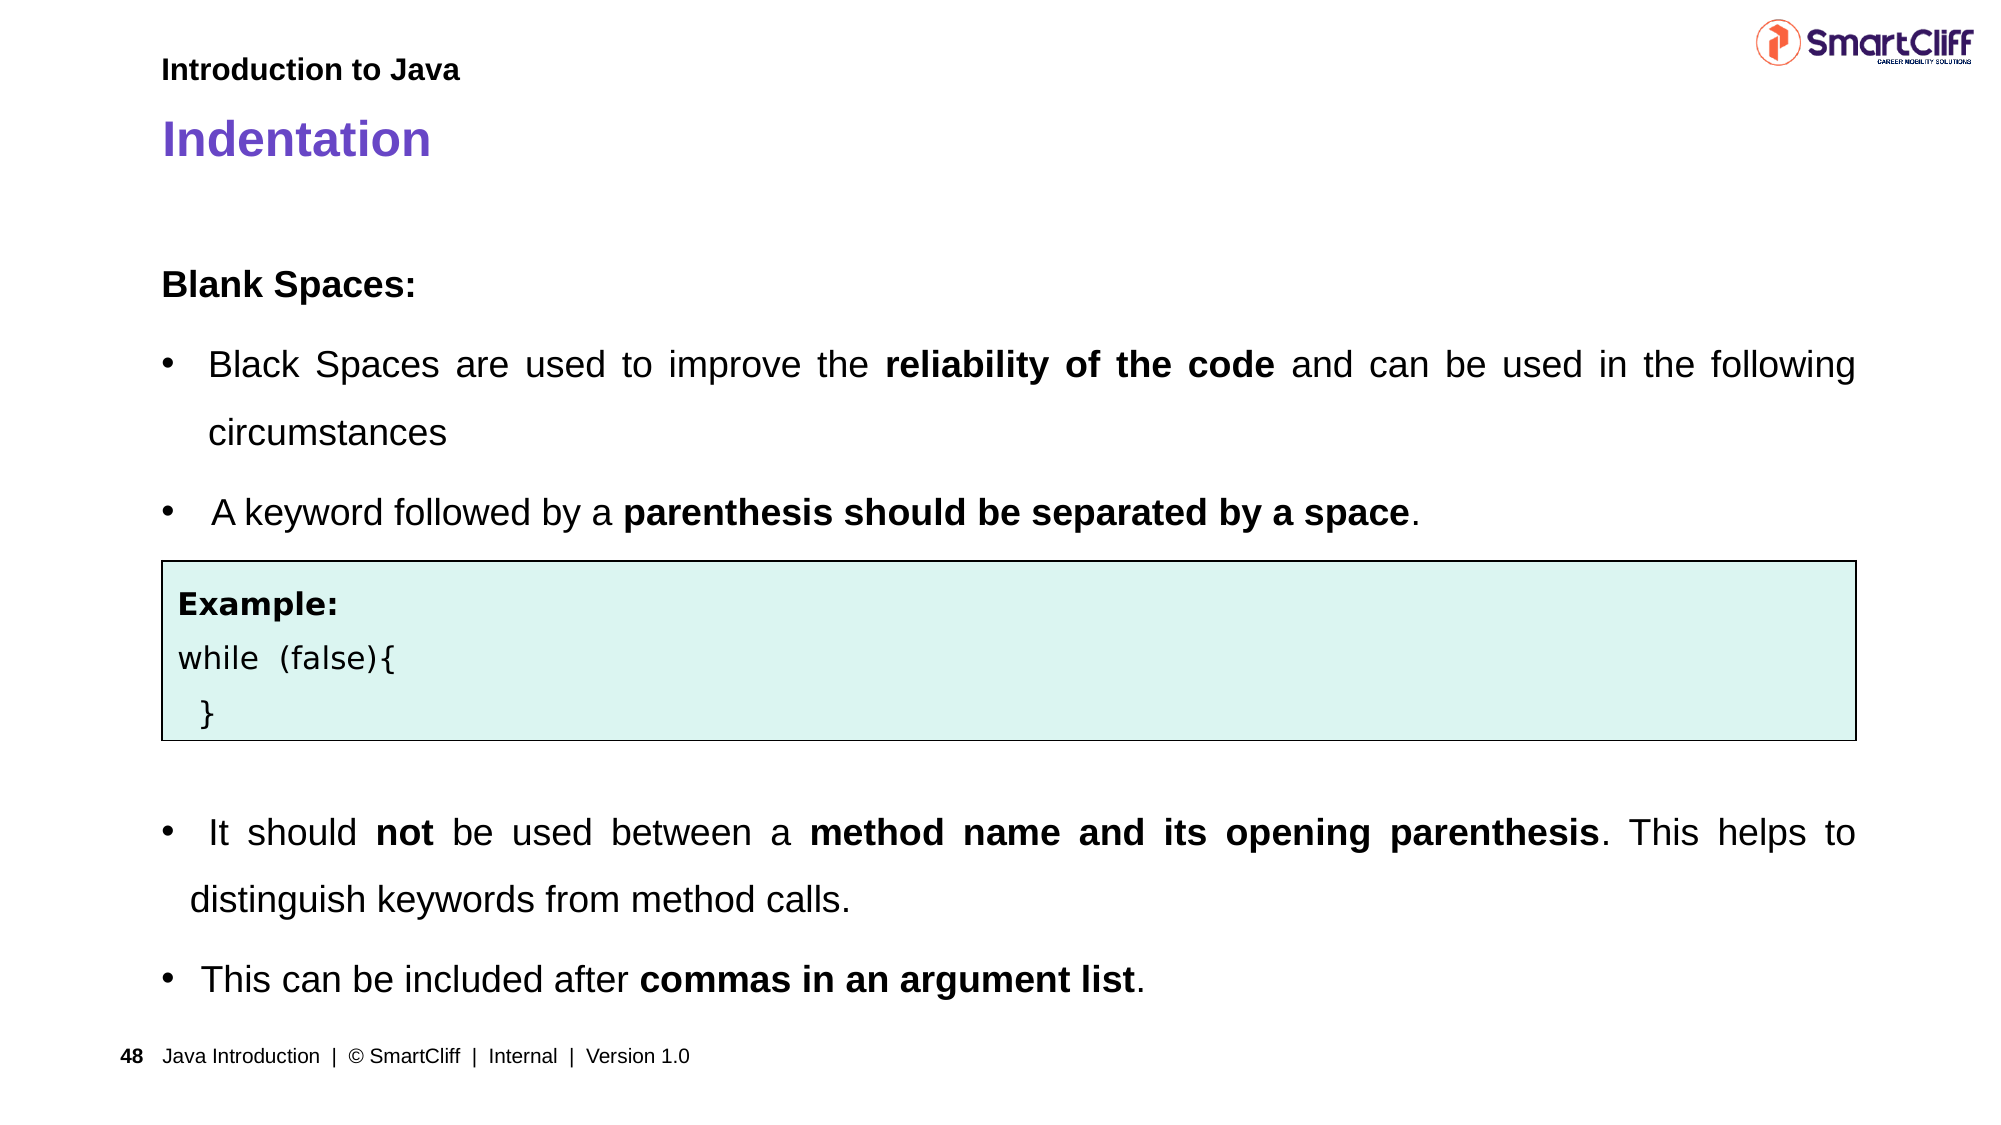

Introduction to Java
# Indentation
Blank Spaces:
Black Spaces are used to improve the reliability of the code and can be used in the following circumstances
  A keyword followed by a parenthesis should be separated by a space.

 It should not be used between a method name and its opening parenthesis. This helps to distinguish keywords from method calls.
 This can be included after commas in an argument list.

| Example: while (false){ } |
| --- |
Java Introduction  |  © SmartCliff  |  Internal  |  Version 1.0
48